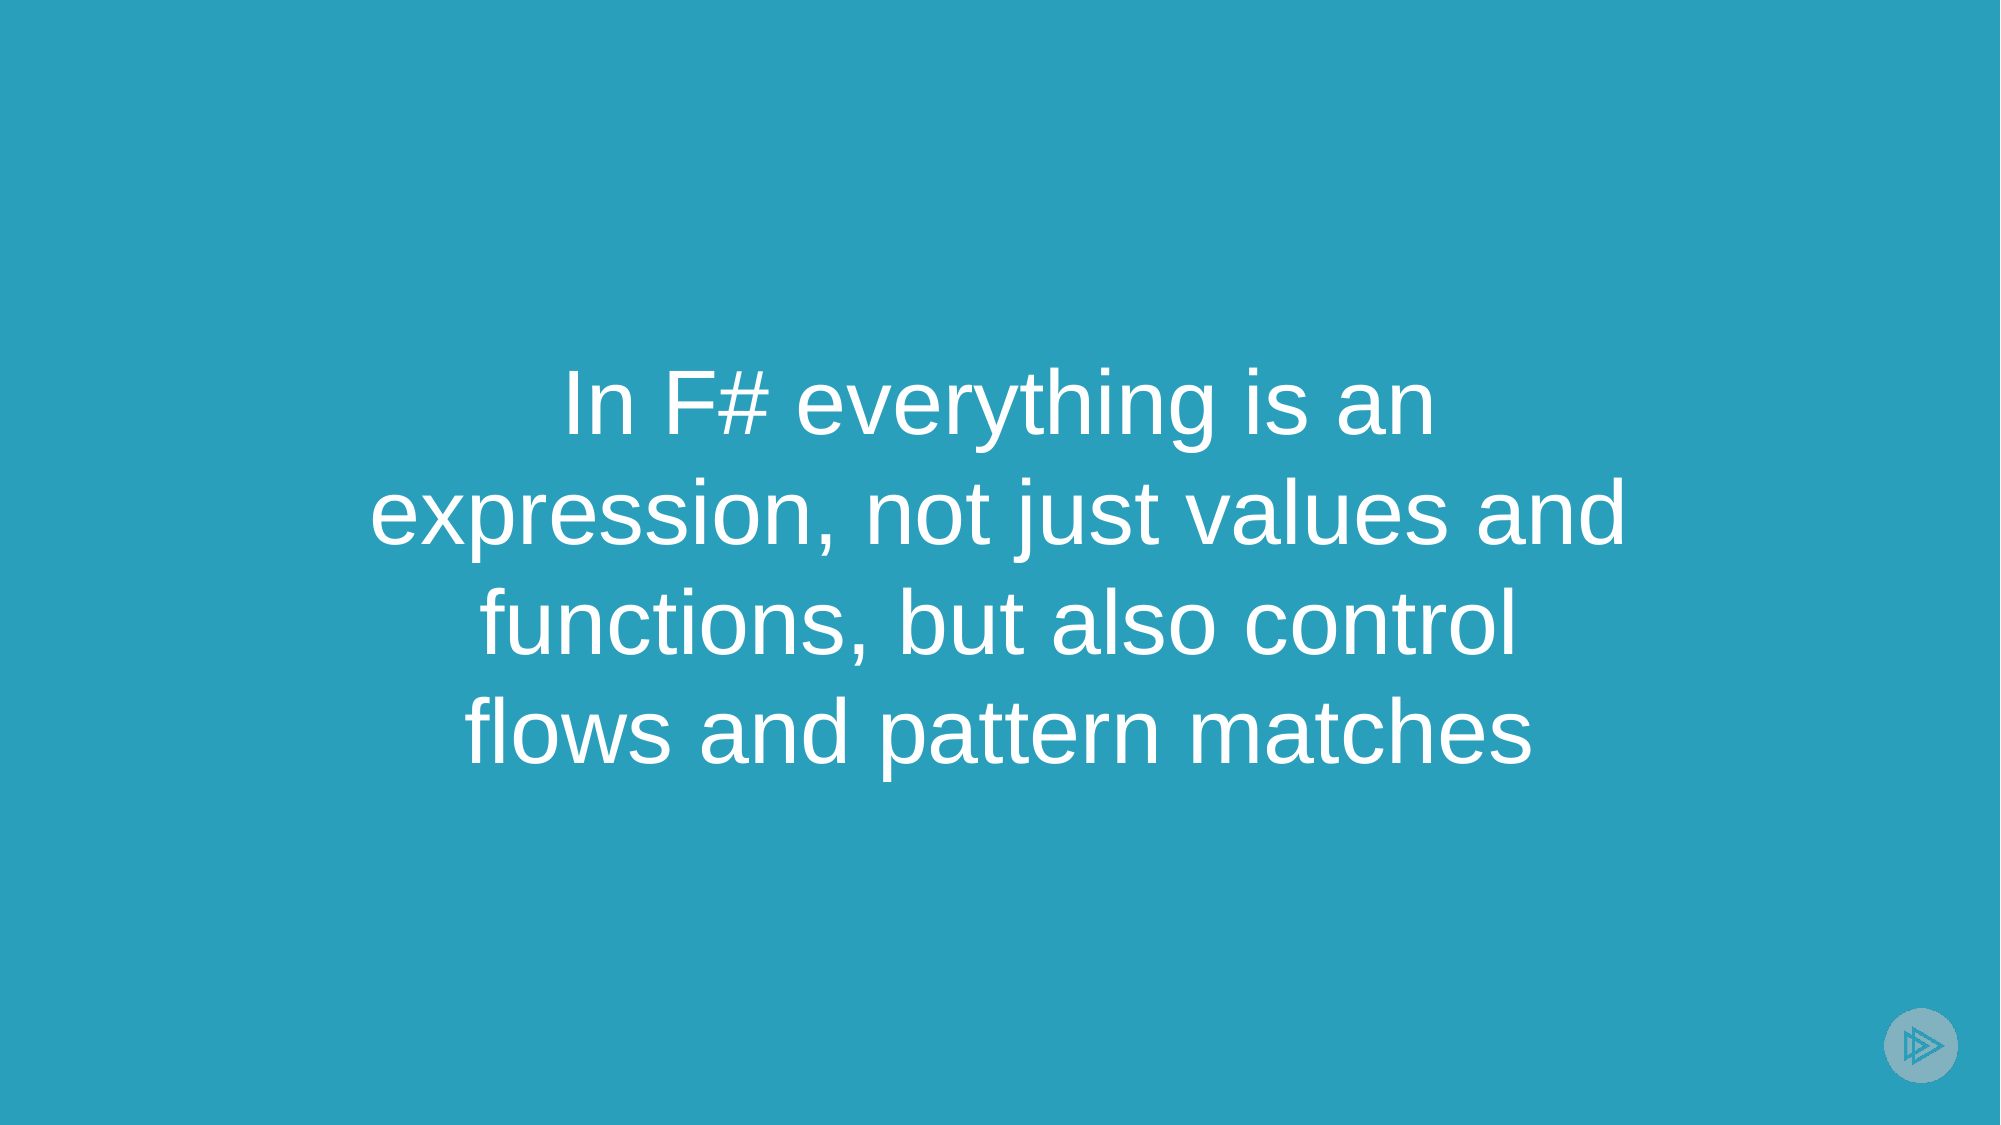

# In F# everything is an expression, not just values and functions, but also control flows and pattern matches